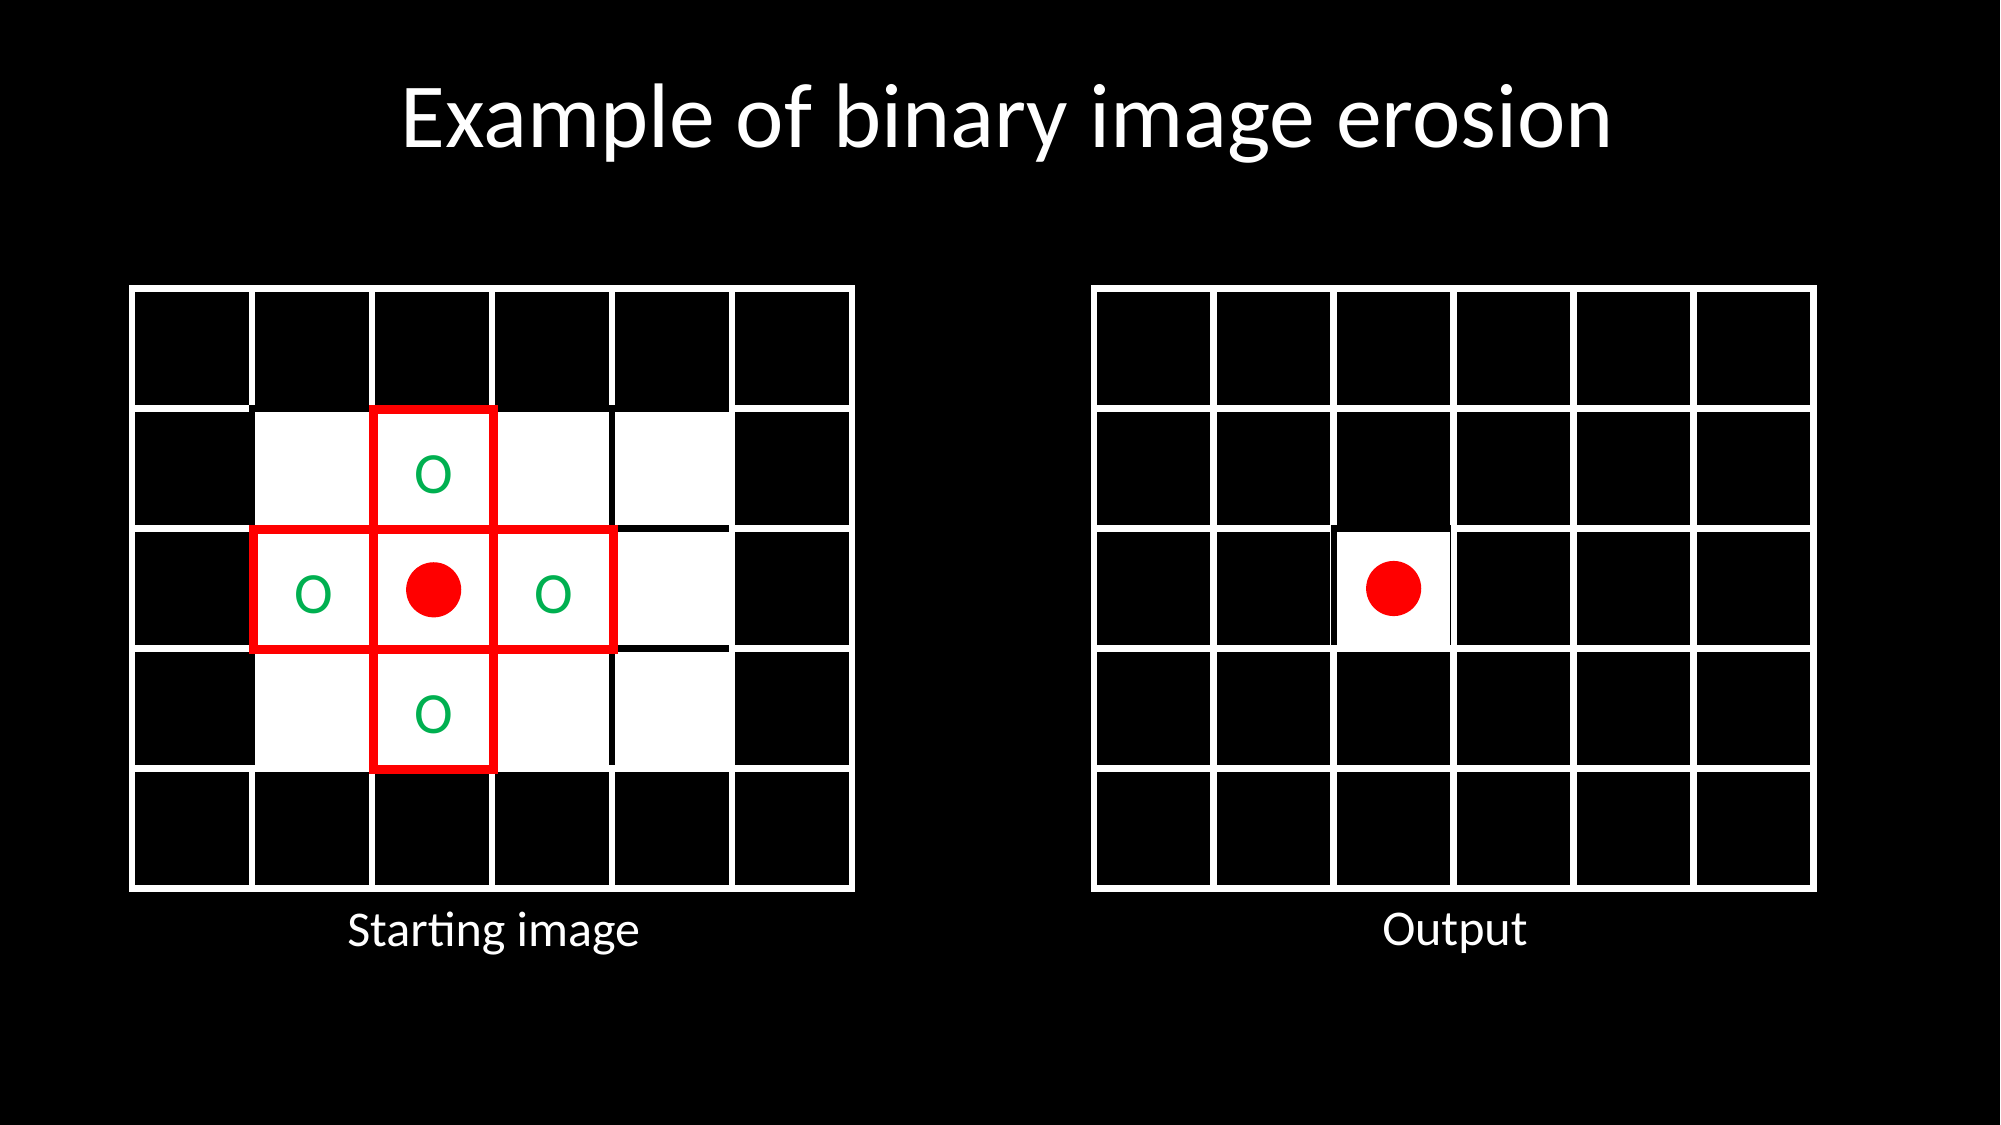

Example of binary image erosion

O
O

O
O

Output

Starting image